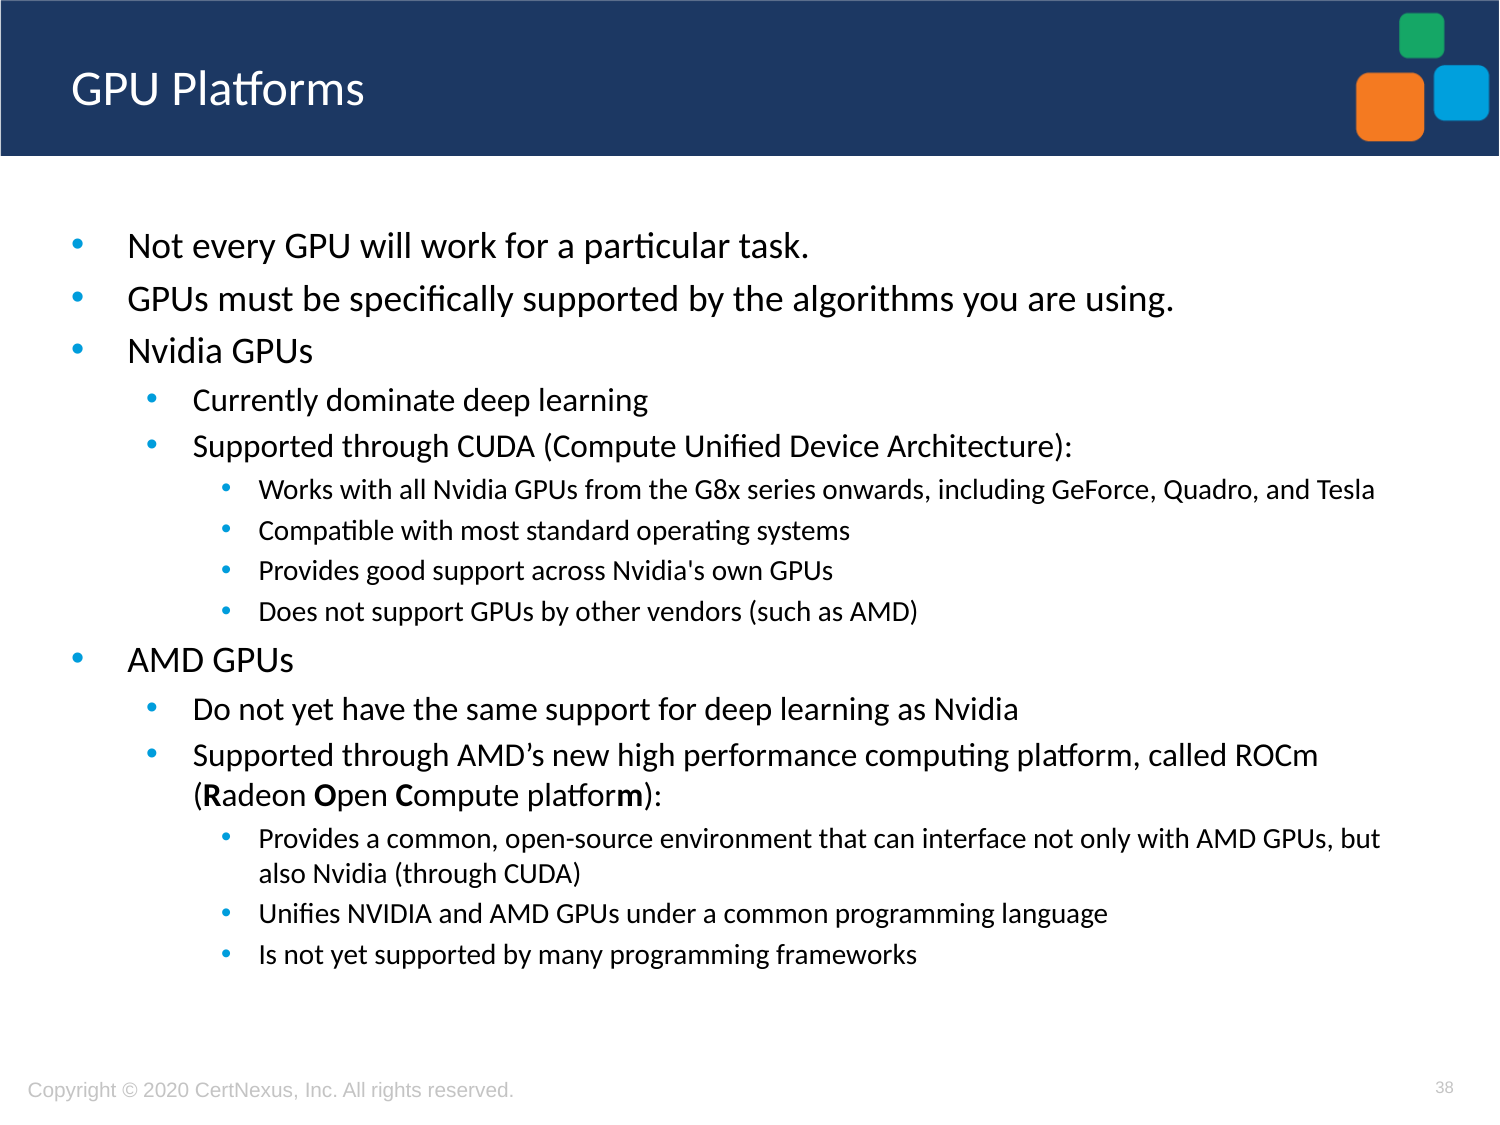

# GPU Platforms
Not every GPU will work for a particular task.
GPUs must be specifically supported by the algorithms you are using.
Nvidia GPUs
Currently dominate deep learning
Supported through CUDA (Compute Unified Device Architecture):
Works with all Nvidia GPUs from the G8x series onwards, including GeForce, Quadro, and Tesla
Compatible with most standard operating systems
Provides good support across Nvidia's own GPUs
Does not support GPUs by other vendors (such as AMD)
AMD GPUs
Do not yet have the same support for deep learning as Nvidia
Supported through AMD’s new high performance computing platform, called ROCm (Radeon Open Compute platform):
Provides a common, open-source environment that can interface not only with AMD GPUs, but also Nvidia (through CUDA)
Unifies NVIDIA and AMD GPUs under a common programming language
Is not yet supported by many programming frameworks
38